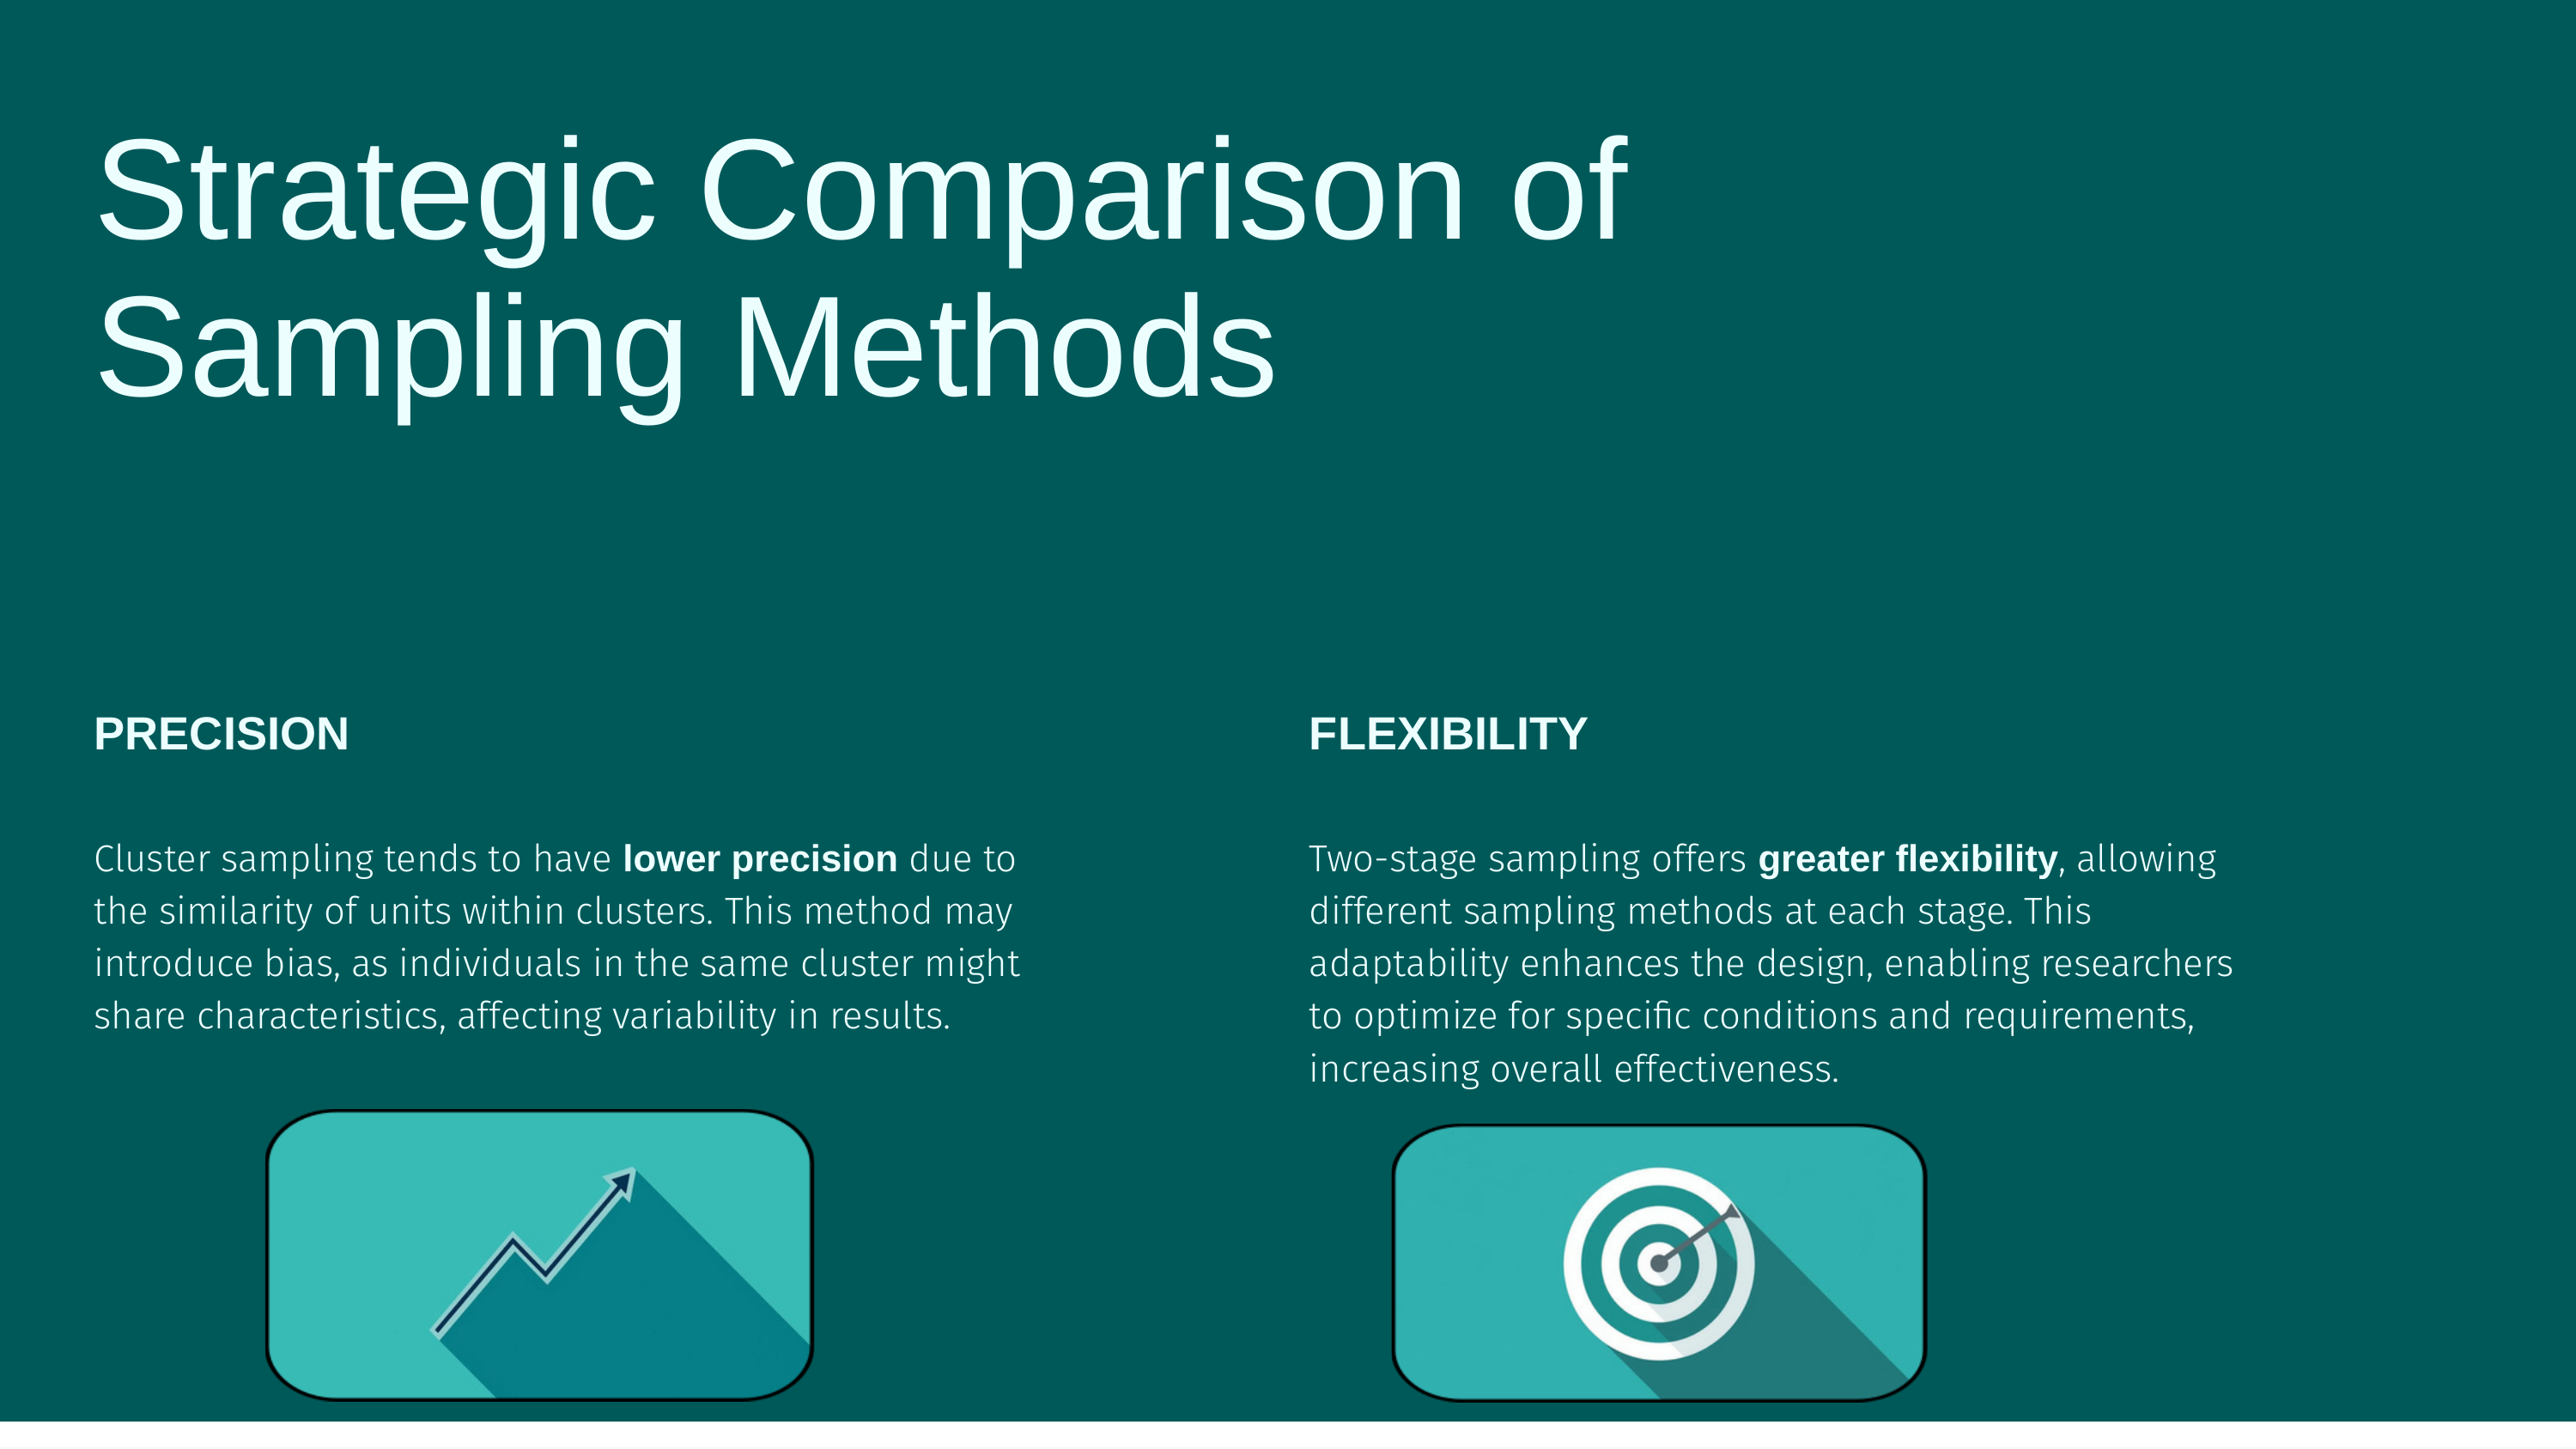

Strategic Comparison of Sampling Methods
FLEXIBILITY
PRECISION
Cluster sampling tends to have lower precision due to the similarity of units within clusters. This method may introduce bias, as individuals in the same cluster might share characteristics, affecting variability in results.
Two-stage sampling offers greater flexibility, allowing different sampling methods at each stage. This adaptability enhances the design, enabling researchers to optimize for specific conditions and requirements, increasing overall effectiveness.